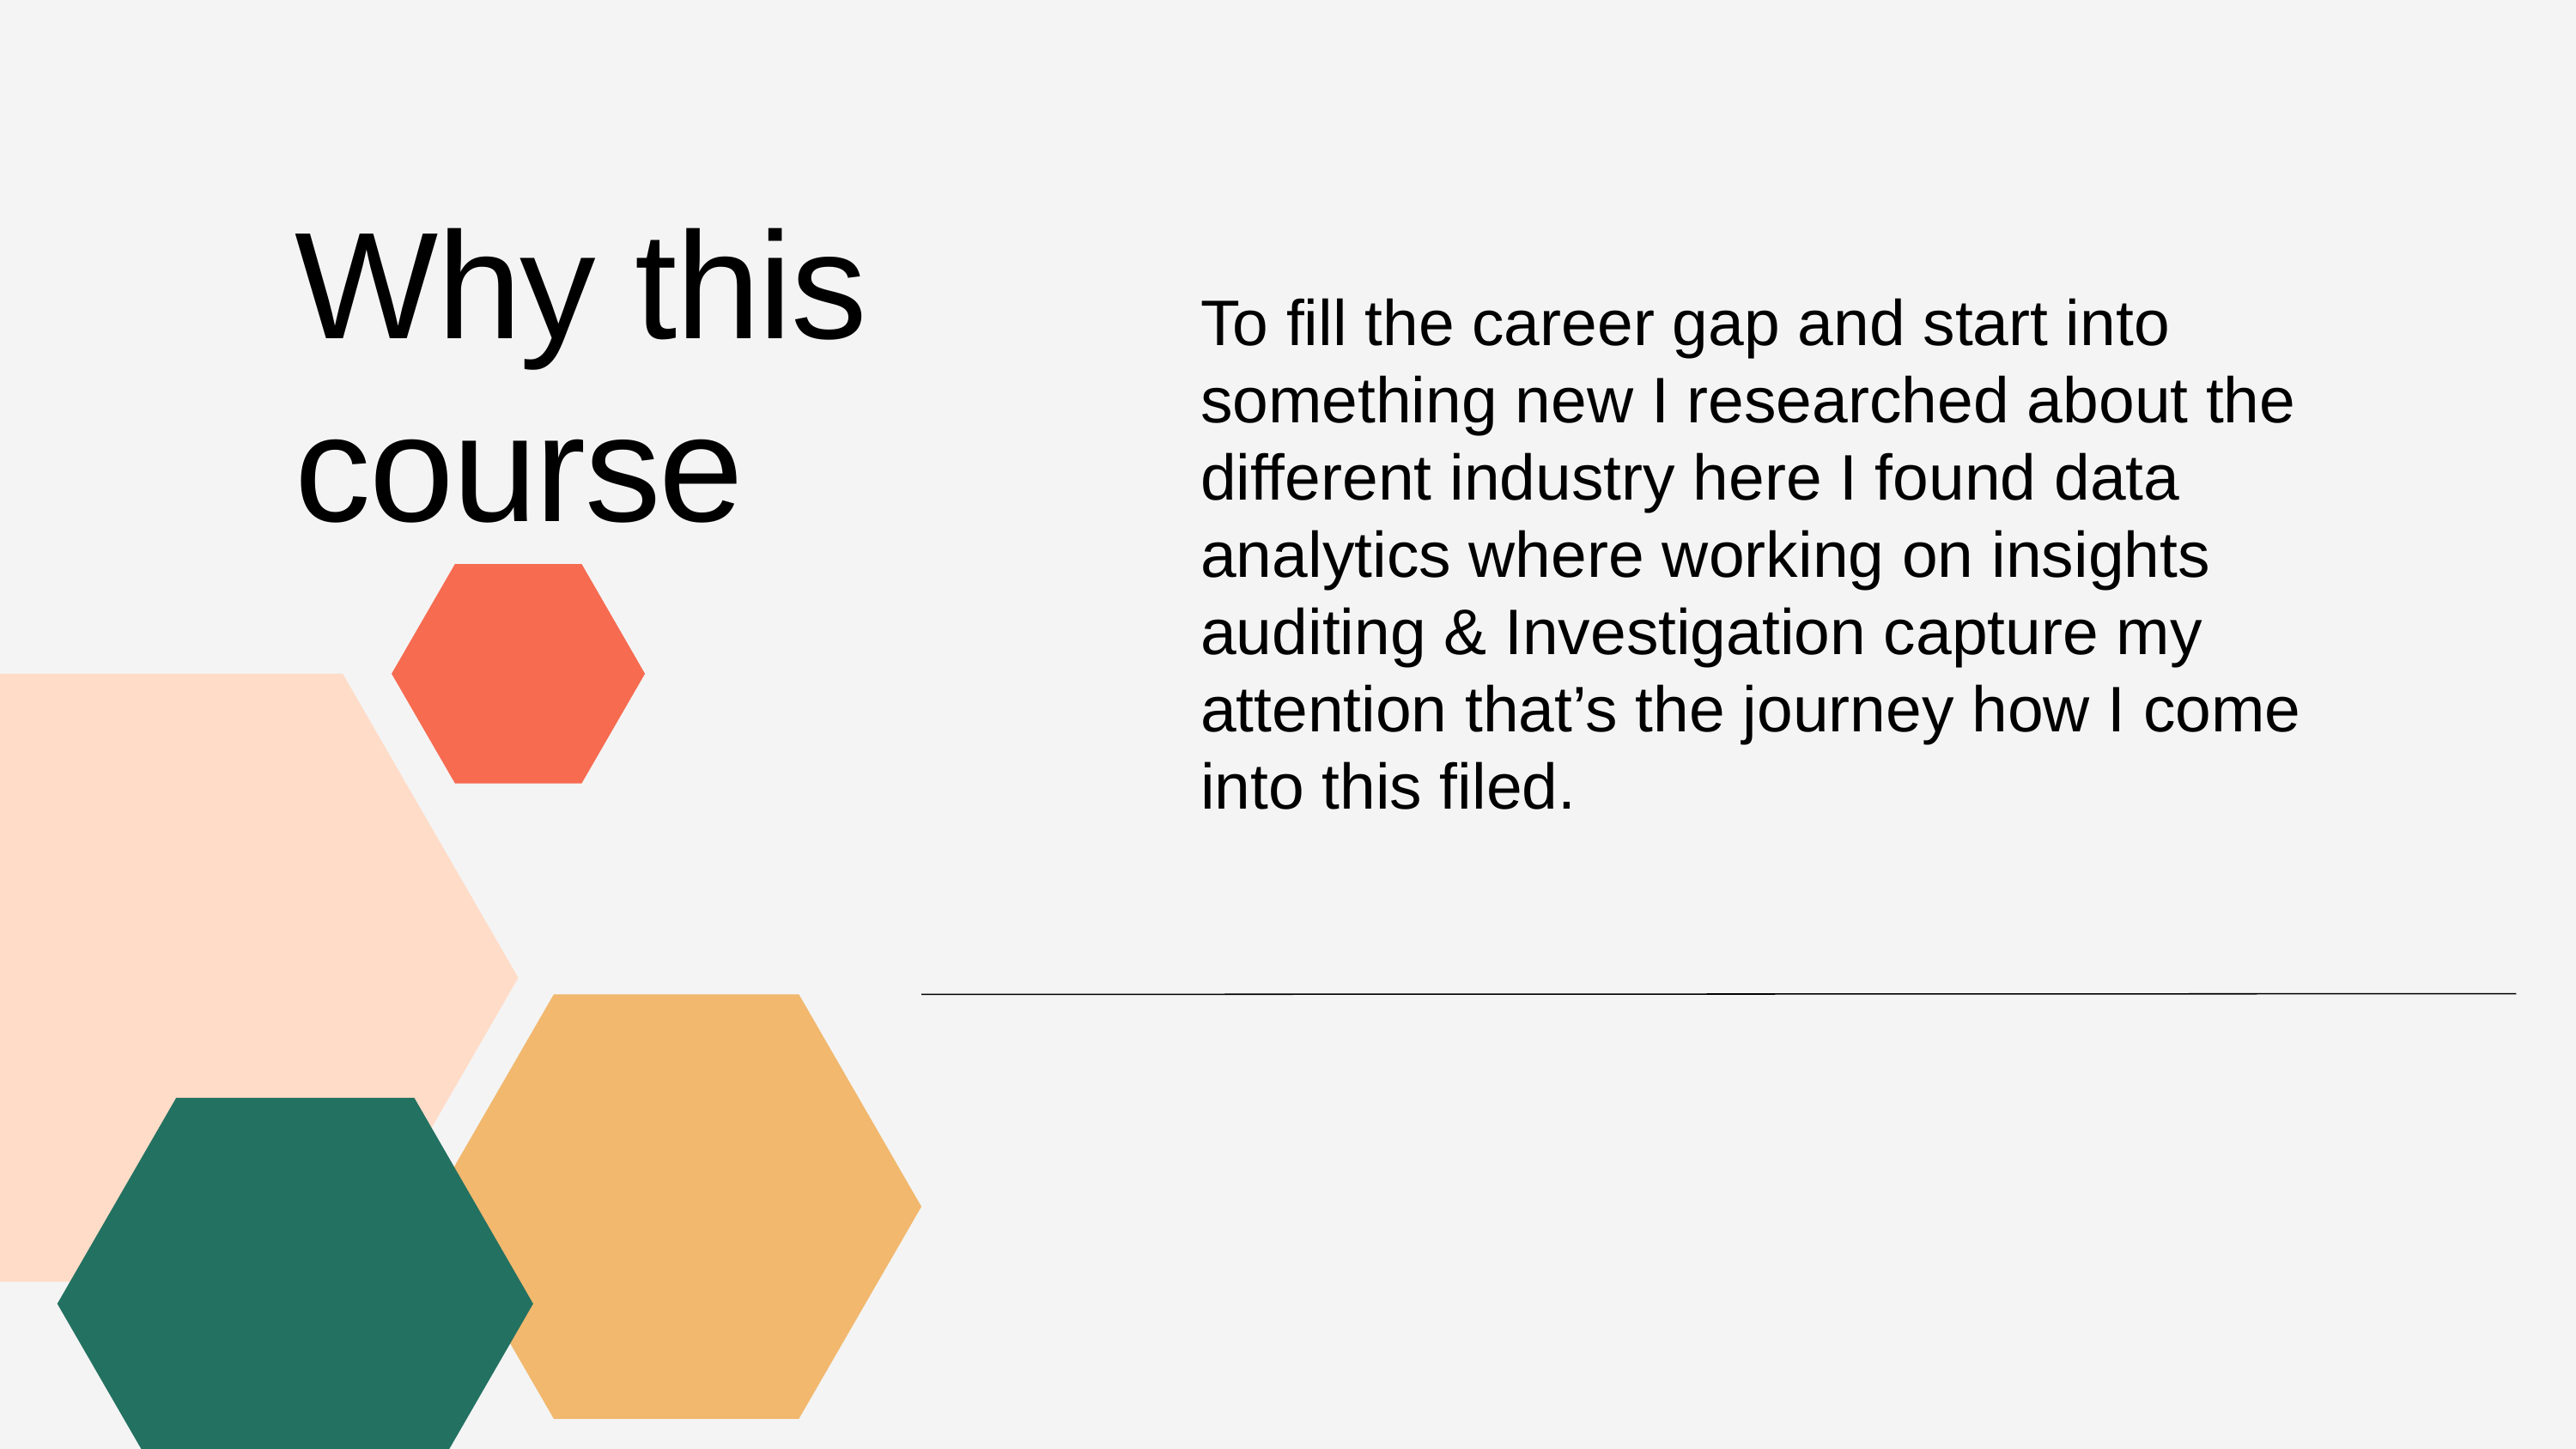

Why this course
To fill the career gap and start into something new I researched about the different industry here I found data analytics where working on insights auditing & Investigation capture my attention that’s the journey how I come into this filed.